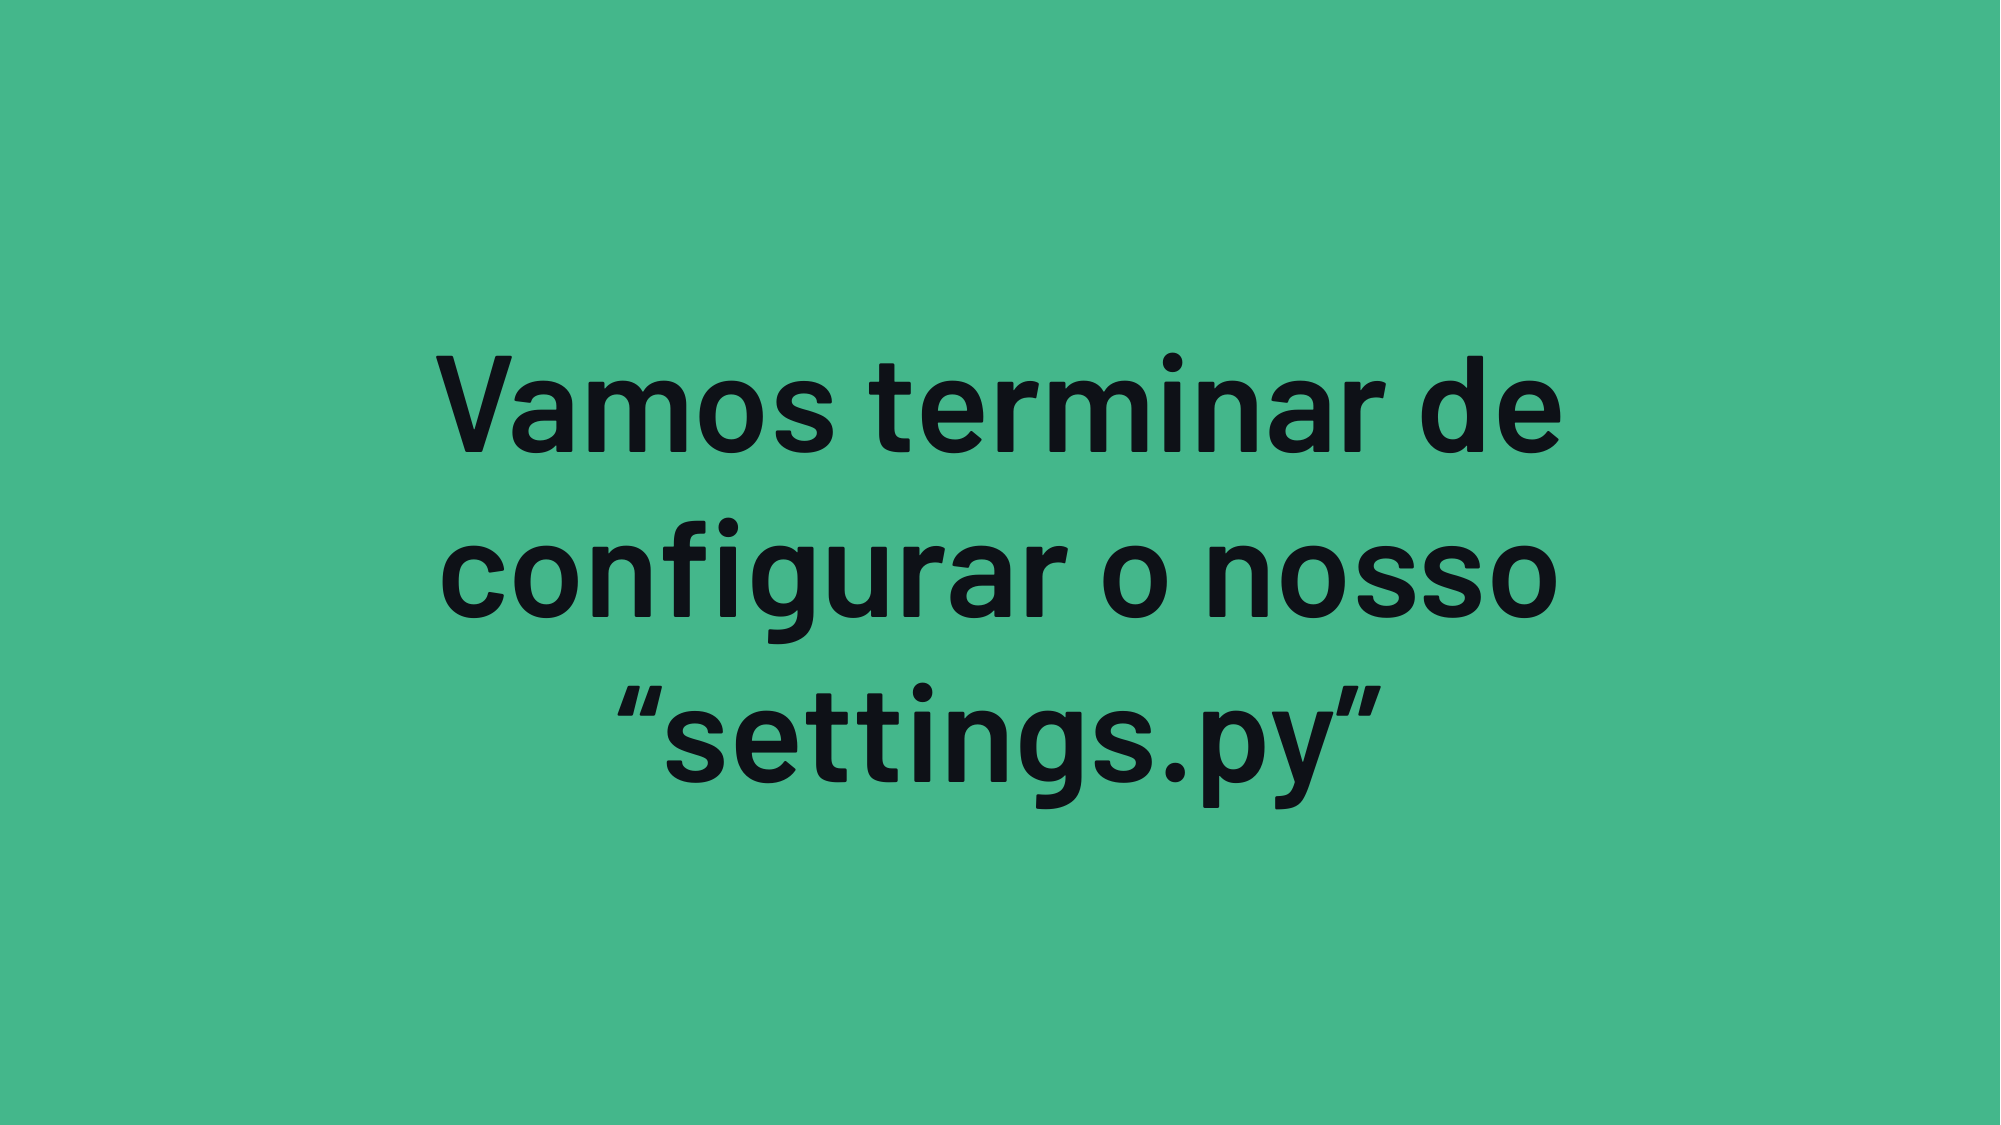

Vamos terminar de configurar o nosso “settings.py”